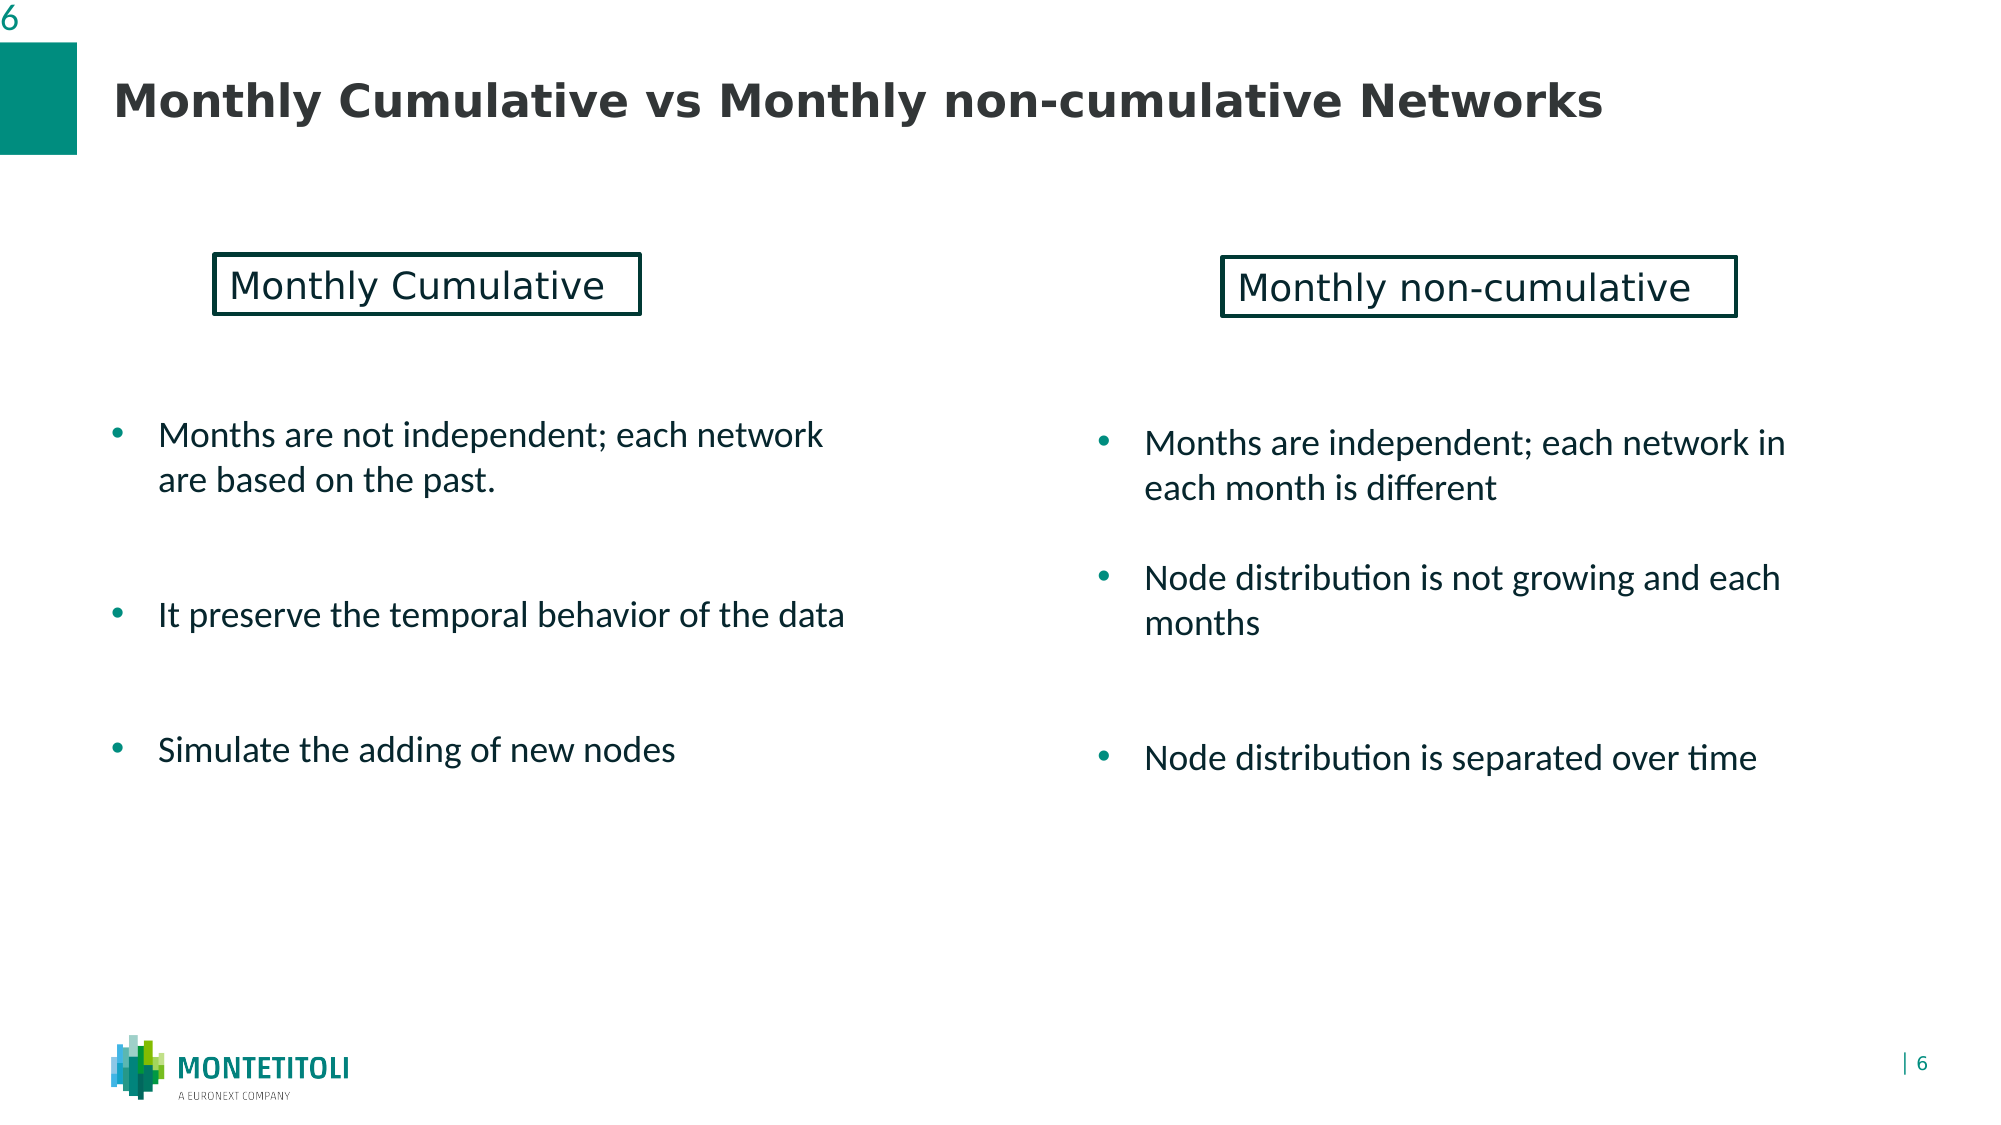

# Monthly Cumulative vs Monthly non-cumulative Networks
Monthly Cumulative
Monthly non-cumulative
Months are not independent; each network are based on the past.

It preserve the temporal behavior of the data

Simulate the adding of new nodes

Months are independent; each network in each month is different

Node distribution is not growing and each months

Node distribution is separated over time